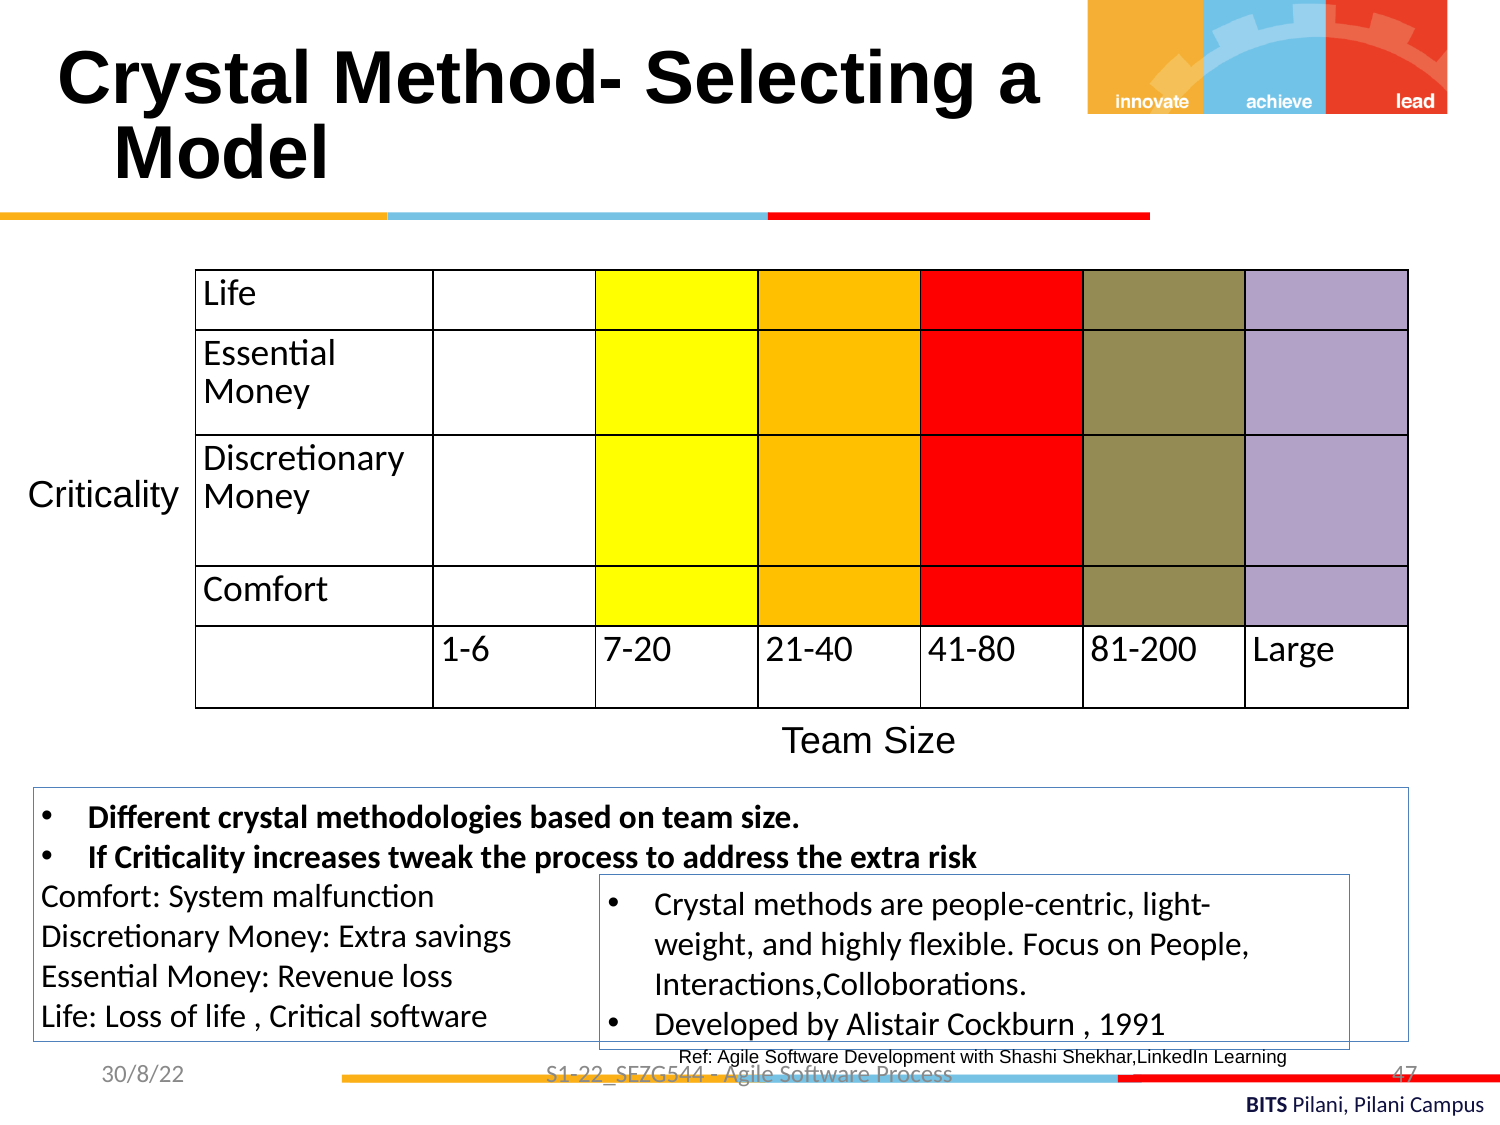

Crystal Method- Selecting a Model
| Life |  |  |  |  |  |  |
| --- | --- | --- | --- | --- | --- | --- |
| Essential Money |  |  |  |  |  |  |
| Discretionary Money |  |  |  |  |  |  |
| Comfort |  |  |  |  |  |  |
|  | 1-6 | 7-20 | 21-40 | 41-80 | 81-200 | Large |
Criticality
Team Size
Different crystal methodologies based on team size.
If Criticality increases tweak the process to address the extra risk
Comfort: System malfunction
Discretionary Money: Extra savings
Essential Money: Revenue loss
Life: Loss of life , Critical software
Crystal methods are people-centric, light-weight, and highly flexible. Focus on People, Interactions,Colloborations.
Developed by Alistair Cockburn , 1991
Ref: Agile Software Development with Shashi Shekhar,LinkedIn Learning
  30/8/22
S1-22_SEZG544 - Agile Software Process
47